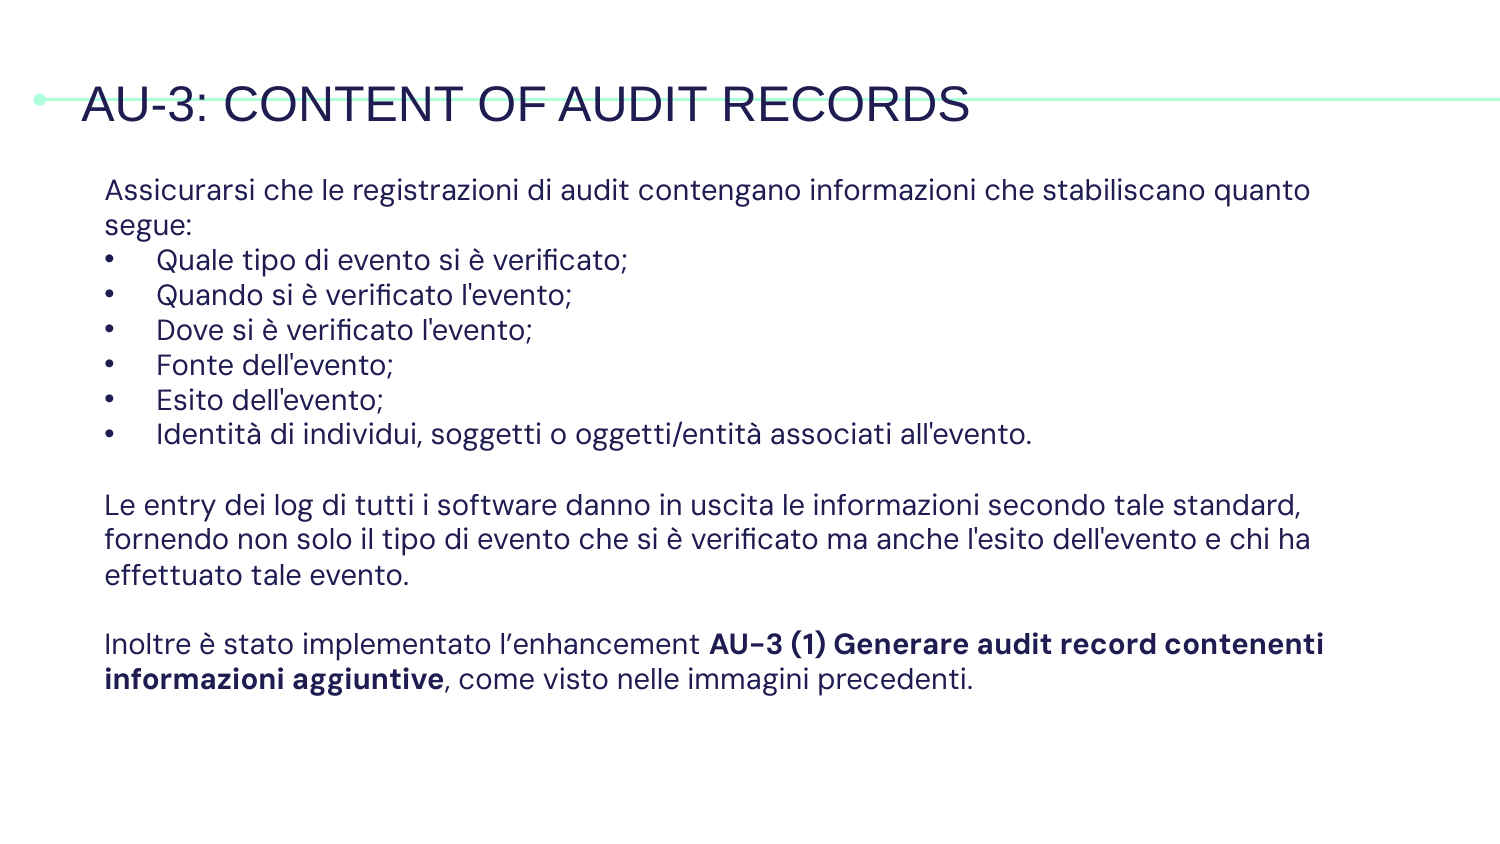

# AU-3: CONTENT OF AUDIT RECORDS
Assicurarsi che le registrazioni di audit contengano informazioni che stabiliscano quanto segue:
Quale tipo di evento si è verificato;
Quando si è verificato l'evento;
Dove si è verificato l'evento;
Fonte dell'evento;
Esito dell'evento;
Identità di individui, soggetti o oggetti/entità associati all'evento.

Le entry dei log di tutti i software danno in uscita le informazioni secondo tale standard, fornendo non solo il tipo di evento che si è verificato ma anche l'esito dell'evento e chi ha effettuato tale evento.

Inoltre è stato implementato l’enhancement AU-3 (1) Generare audit record contenenti informazioni aggiuntive, come visto nelle immagini precedenti.